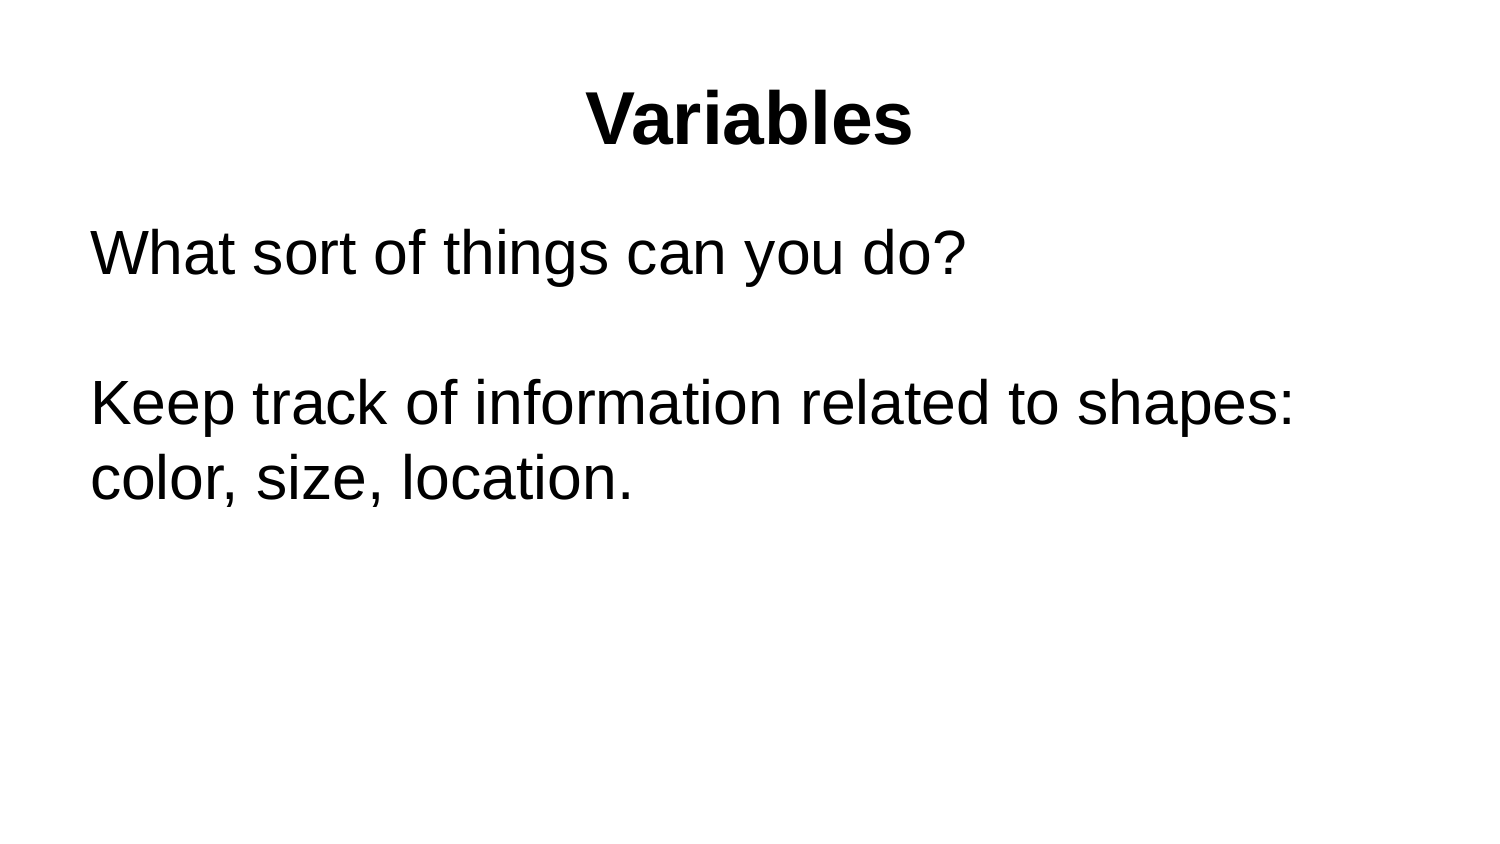

# Variables
What sort of things can you do?

Keep track of information related to shapes: color, size, location.